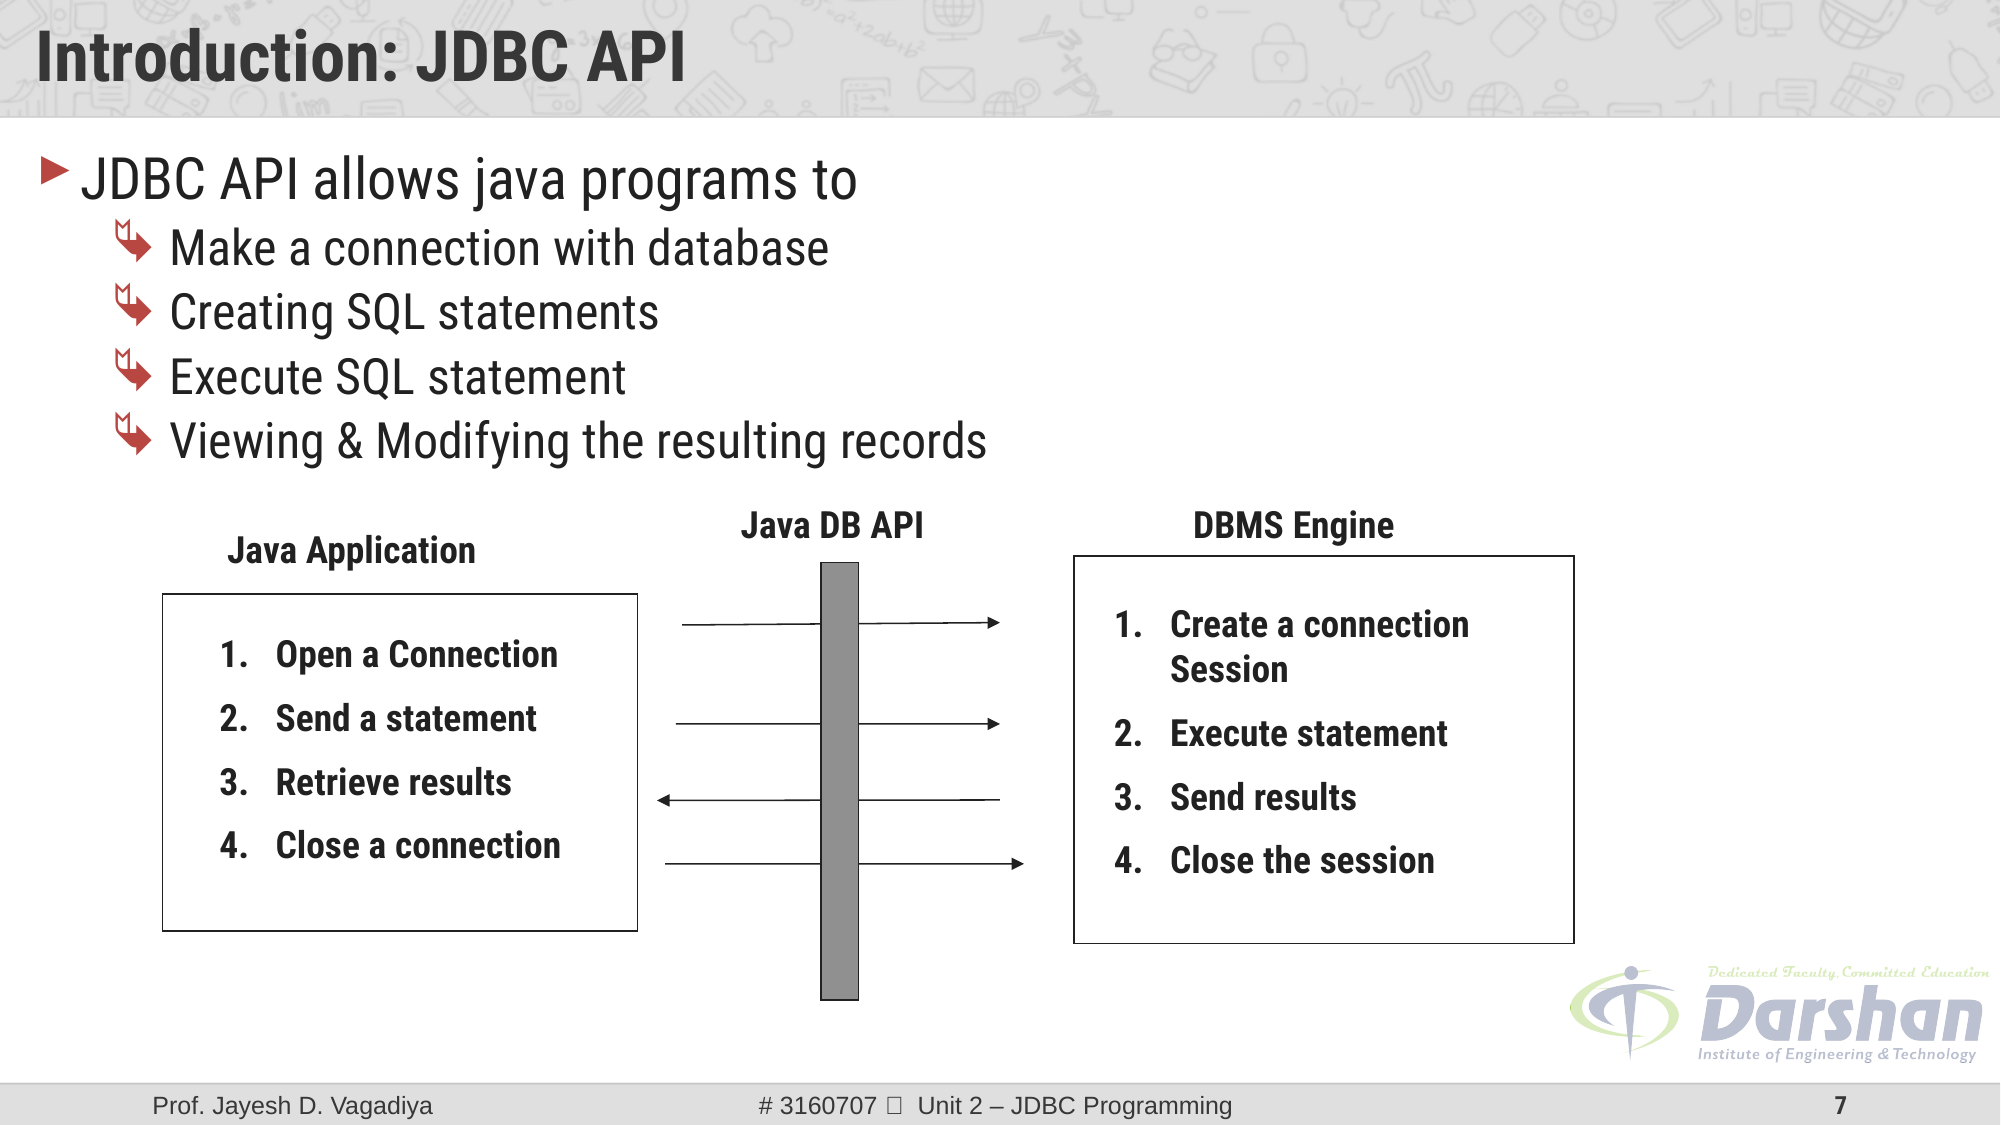

# Introduction: JDBC API
JDBC API allows java programs to
Make a connection with database
Creating SQL statements
Execute SQL statement
Viewing & Modifying the resulting records

DBMS Engine
Java DB API
Java Application

Create a connection Session
Execute statement
Send results
Close the session

Open a Connection
Send a statement
Retrieve results
Close a connection